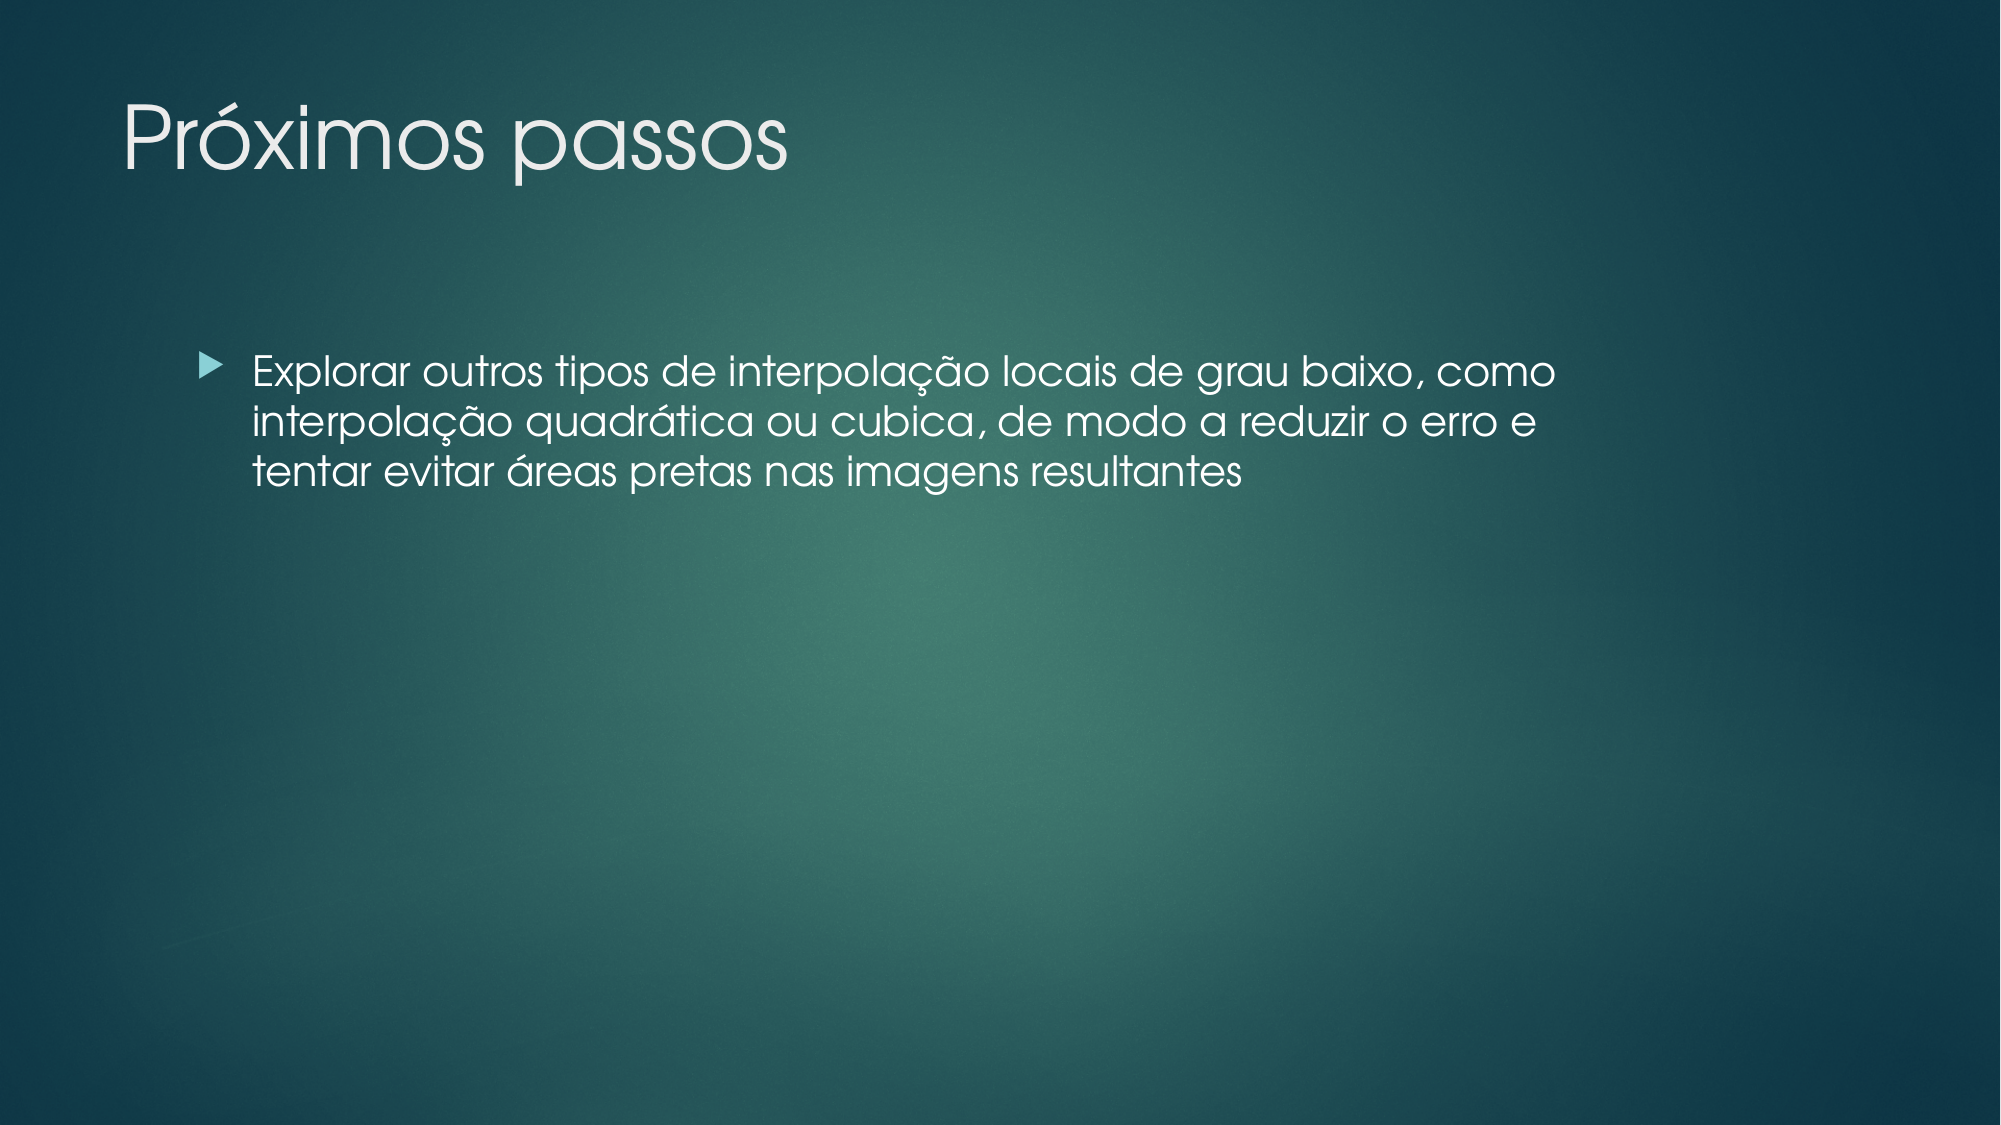

# Próximos passos
Explorar outros tipos de interpolação locais de grau baixo, como interpolação quadrática ou cubica, de modo a reduzir o erro e tentar evitar áreas pretas nas imagens resultantes